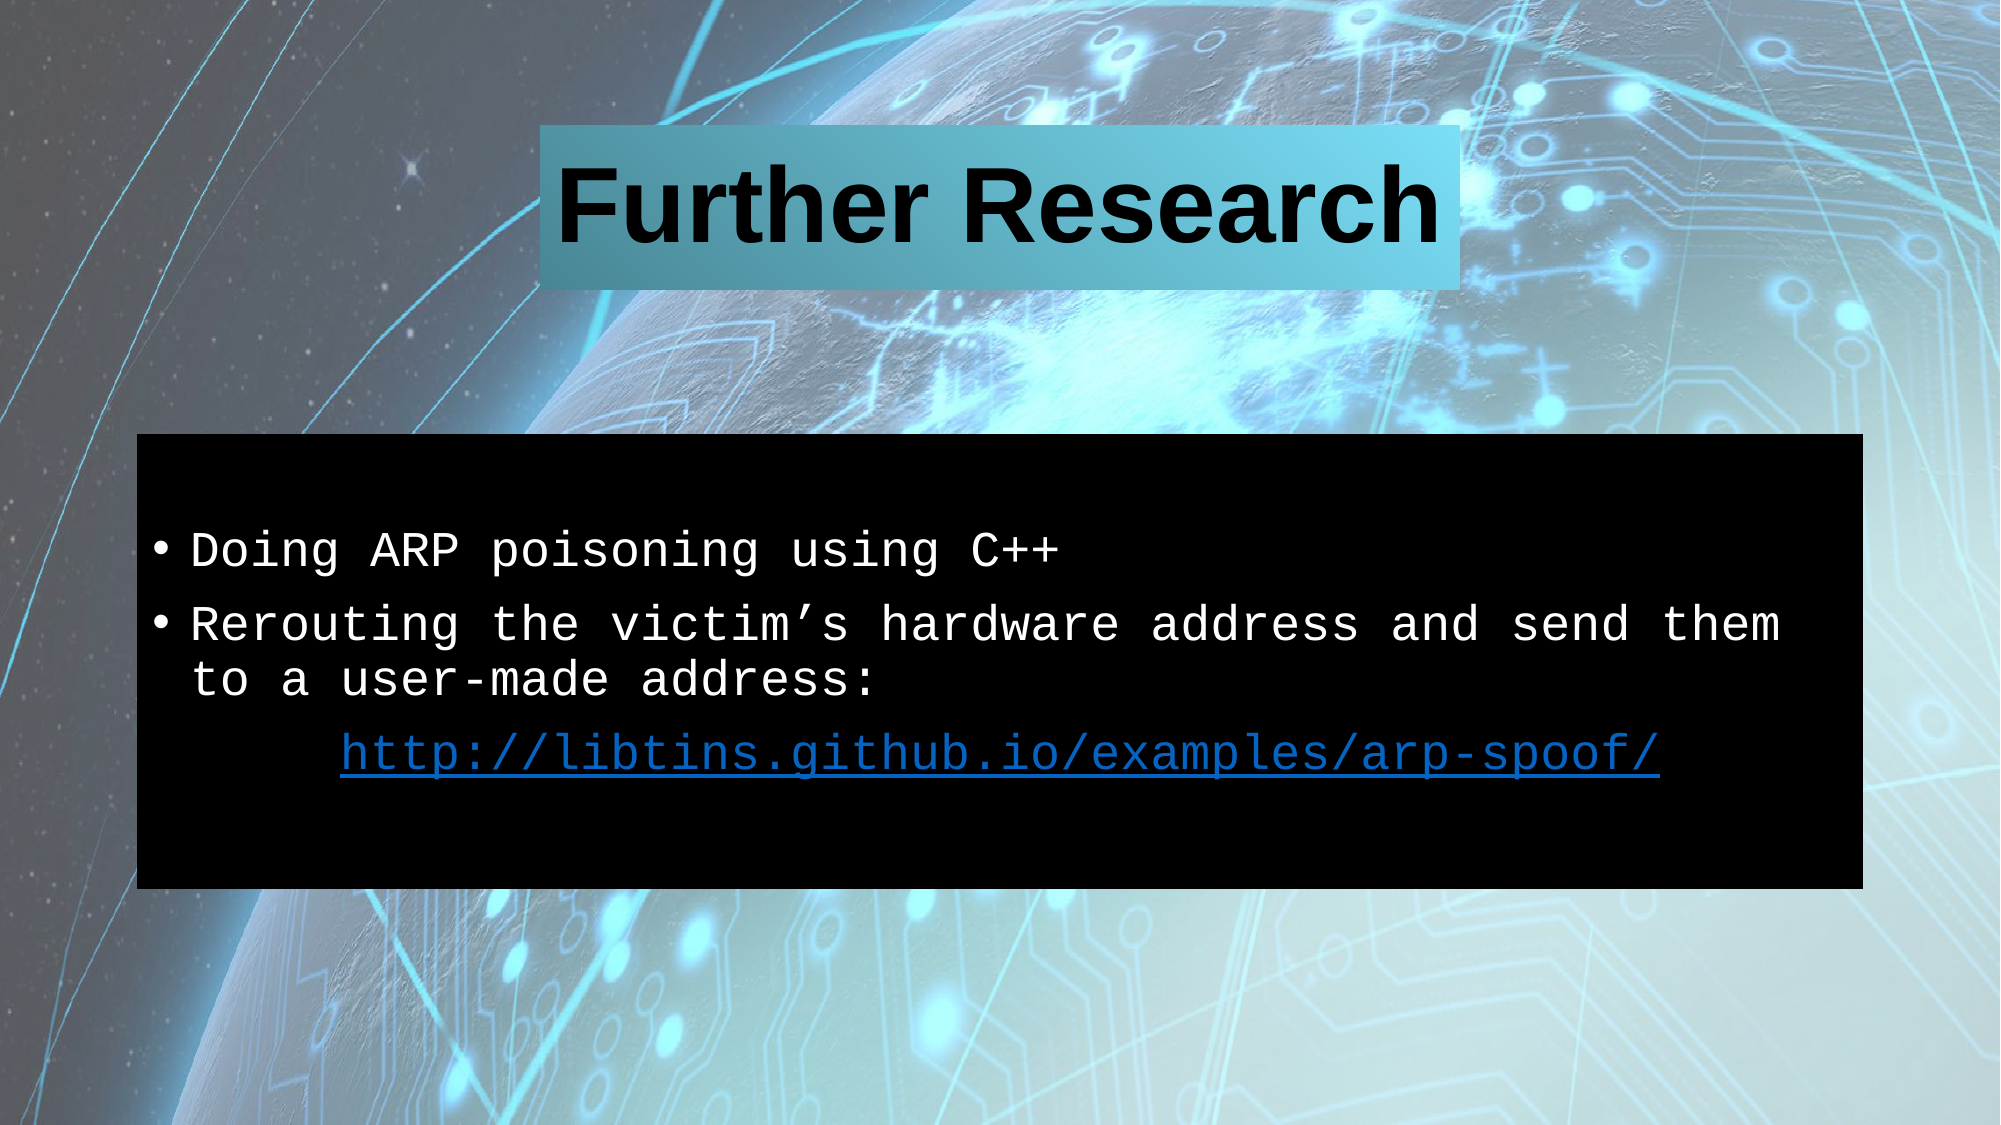

# Further Research

Doing ARP poisoning using C++
Rerouting the victim’s hardware address and send them to a user-made address:
http://libtins.github.io/examples/arp-spoof/